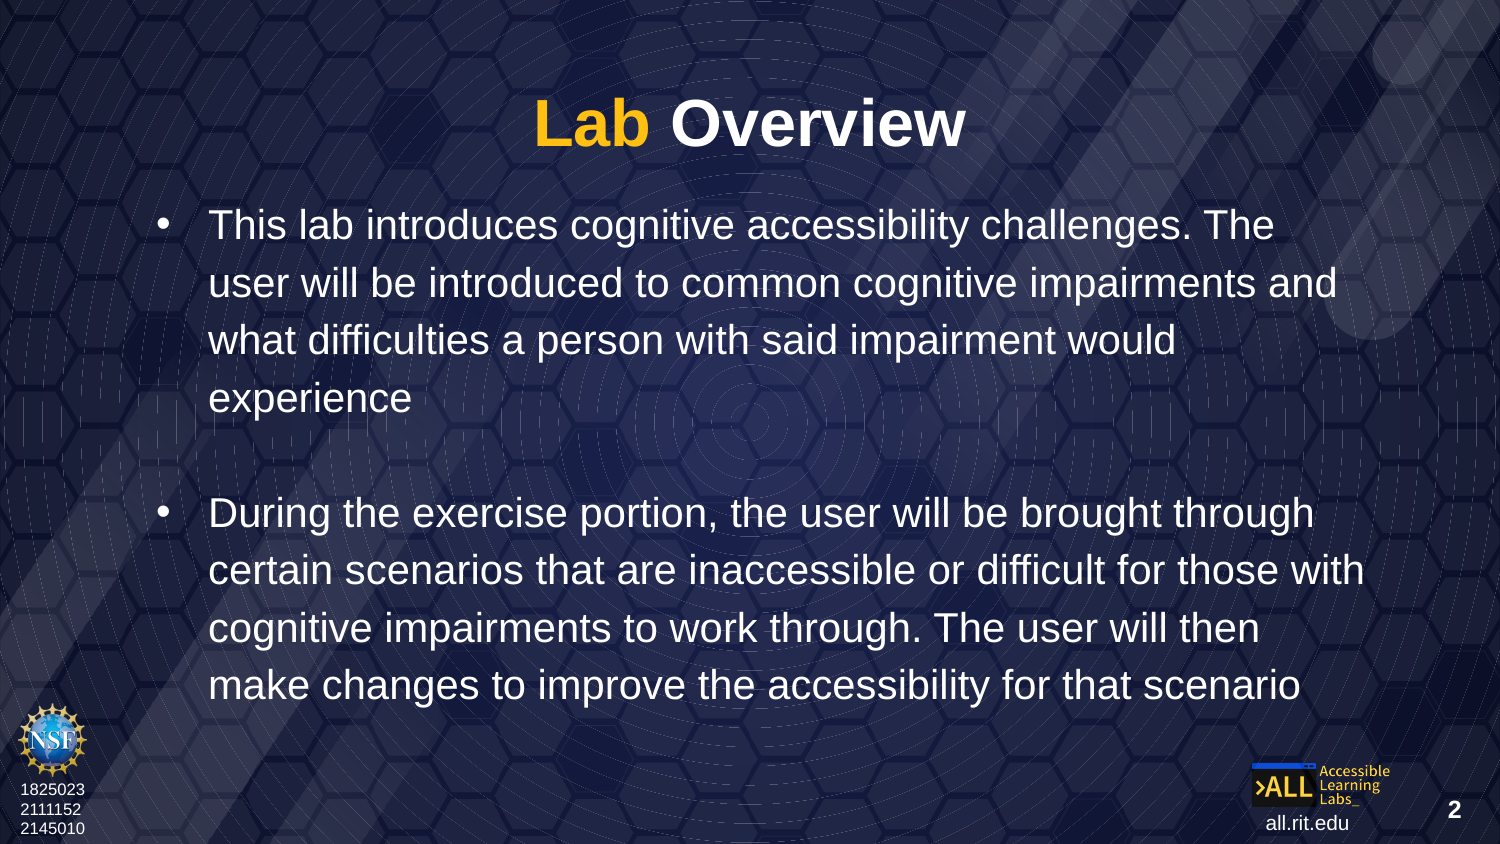

# Lab Overview
This lab introduces cognitive accessibility challenges. The user will be introduced to common cognitive impairments and what difficulties a person with said impairment would experience

During the exercise portion, the user will be brought through certain scenarios that are inaccessible or difficult for those with cognitive impairments to work through. The user will then make changes to improve the accessibility for that scenario
2